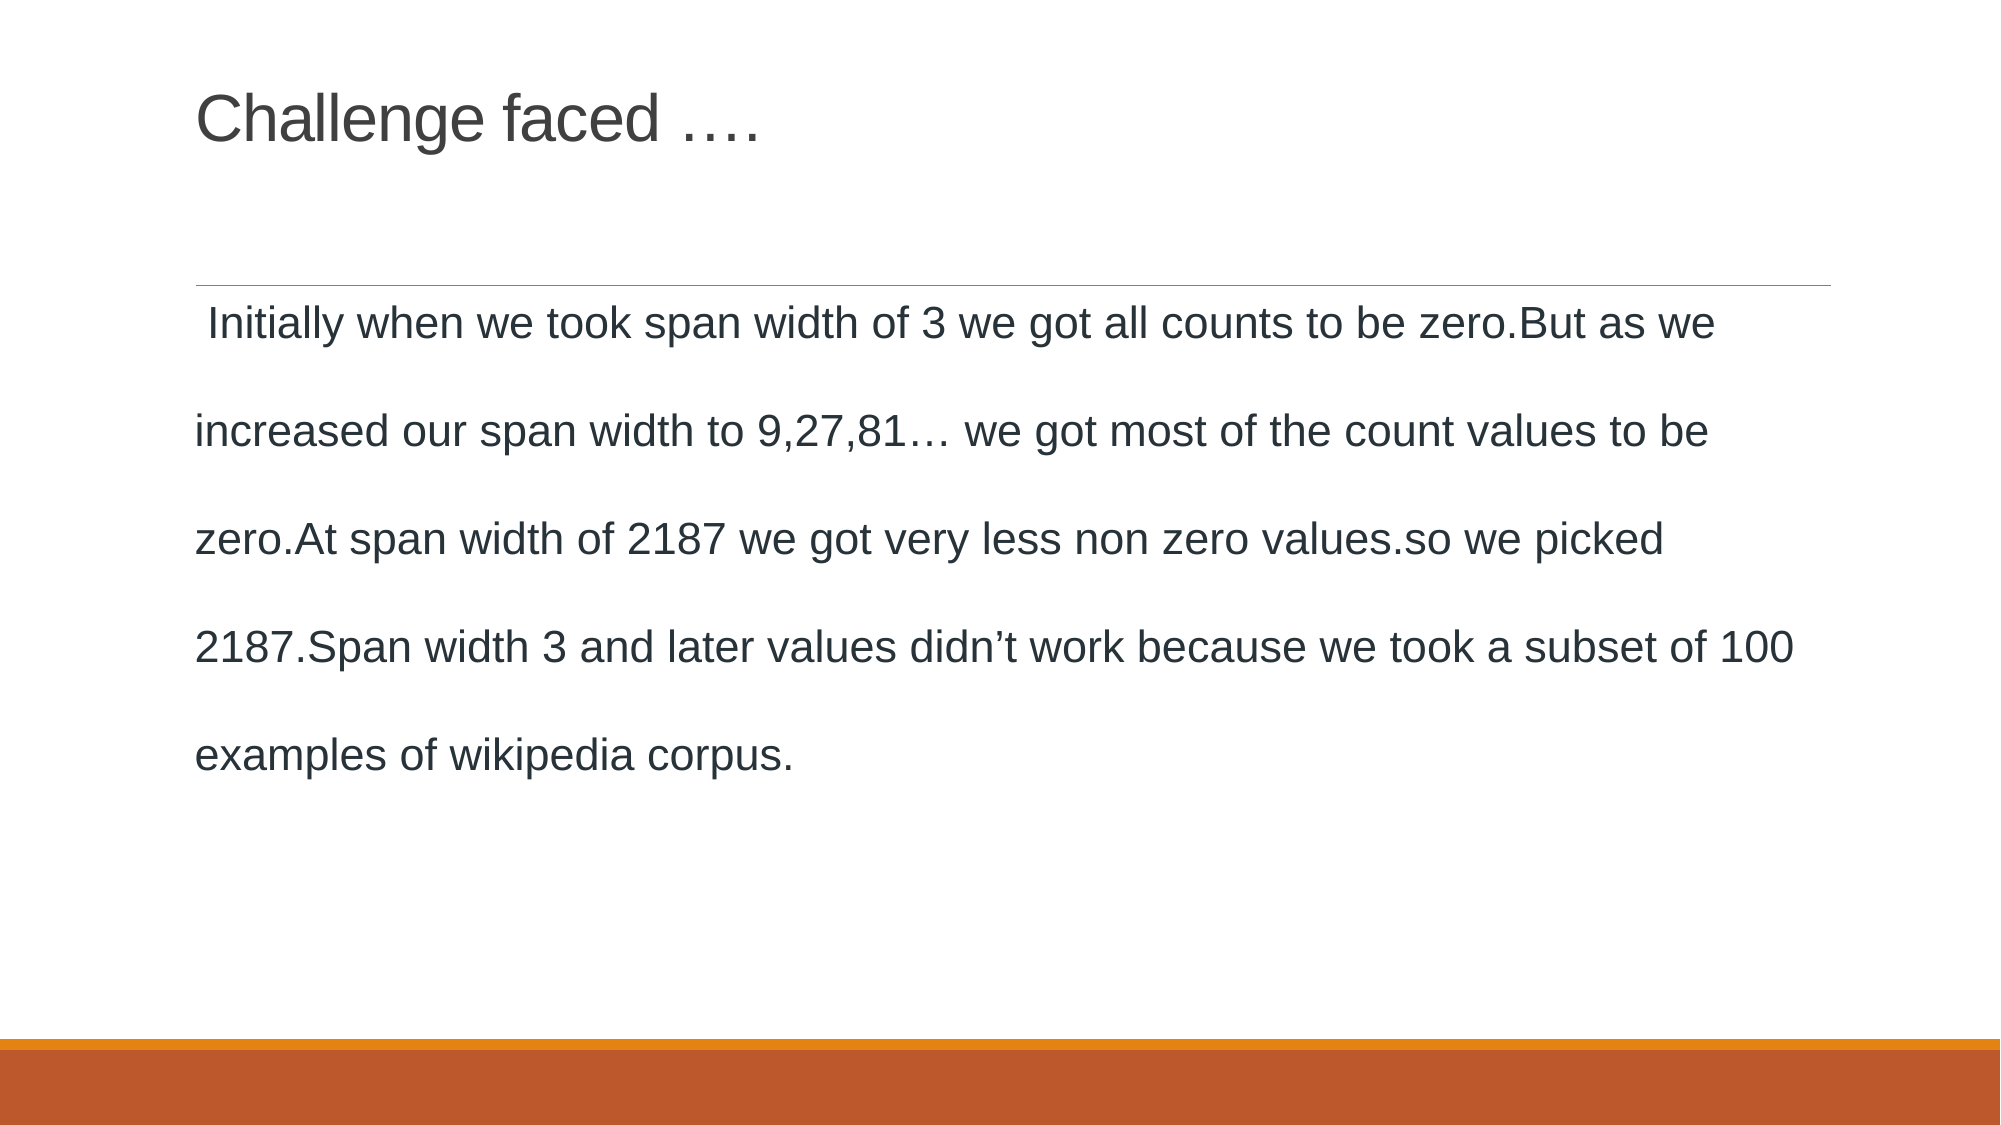

# Challenge faced ….
 Initially when we took span width of 3 we got all counts to be zero.But as we increased our span width to 9,27,81… we got most of the count values to be zero.At span width of 2187 we got very less non zero values.so we picked 2187.Span width 3 and later values didn’t work because we took a subset of 100 examples of wikipedia corpus.